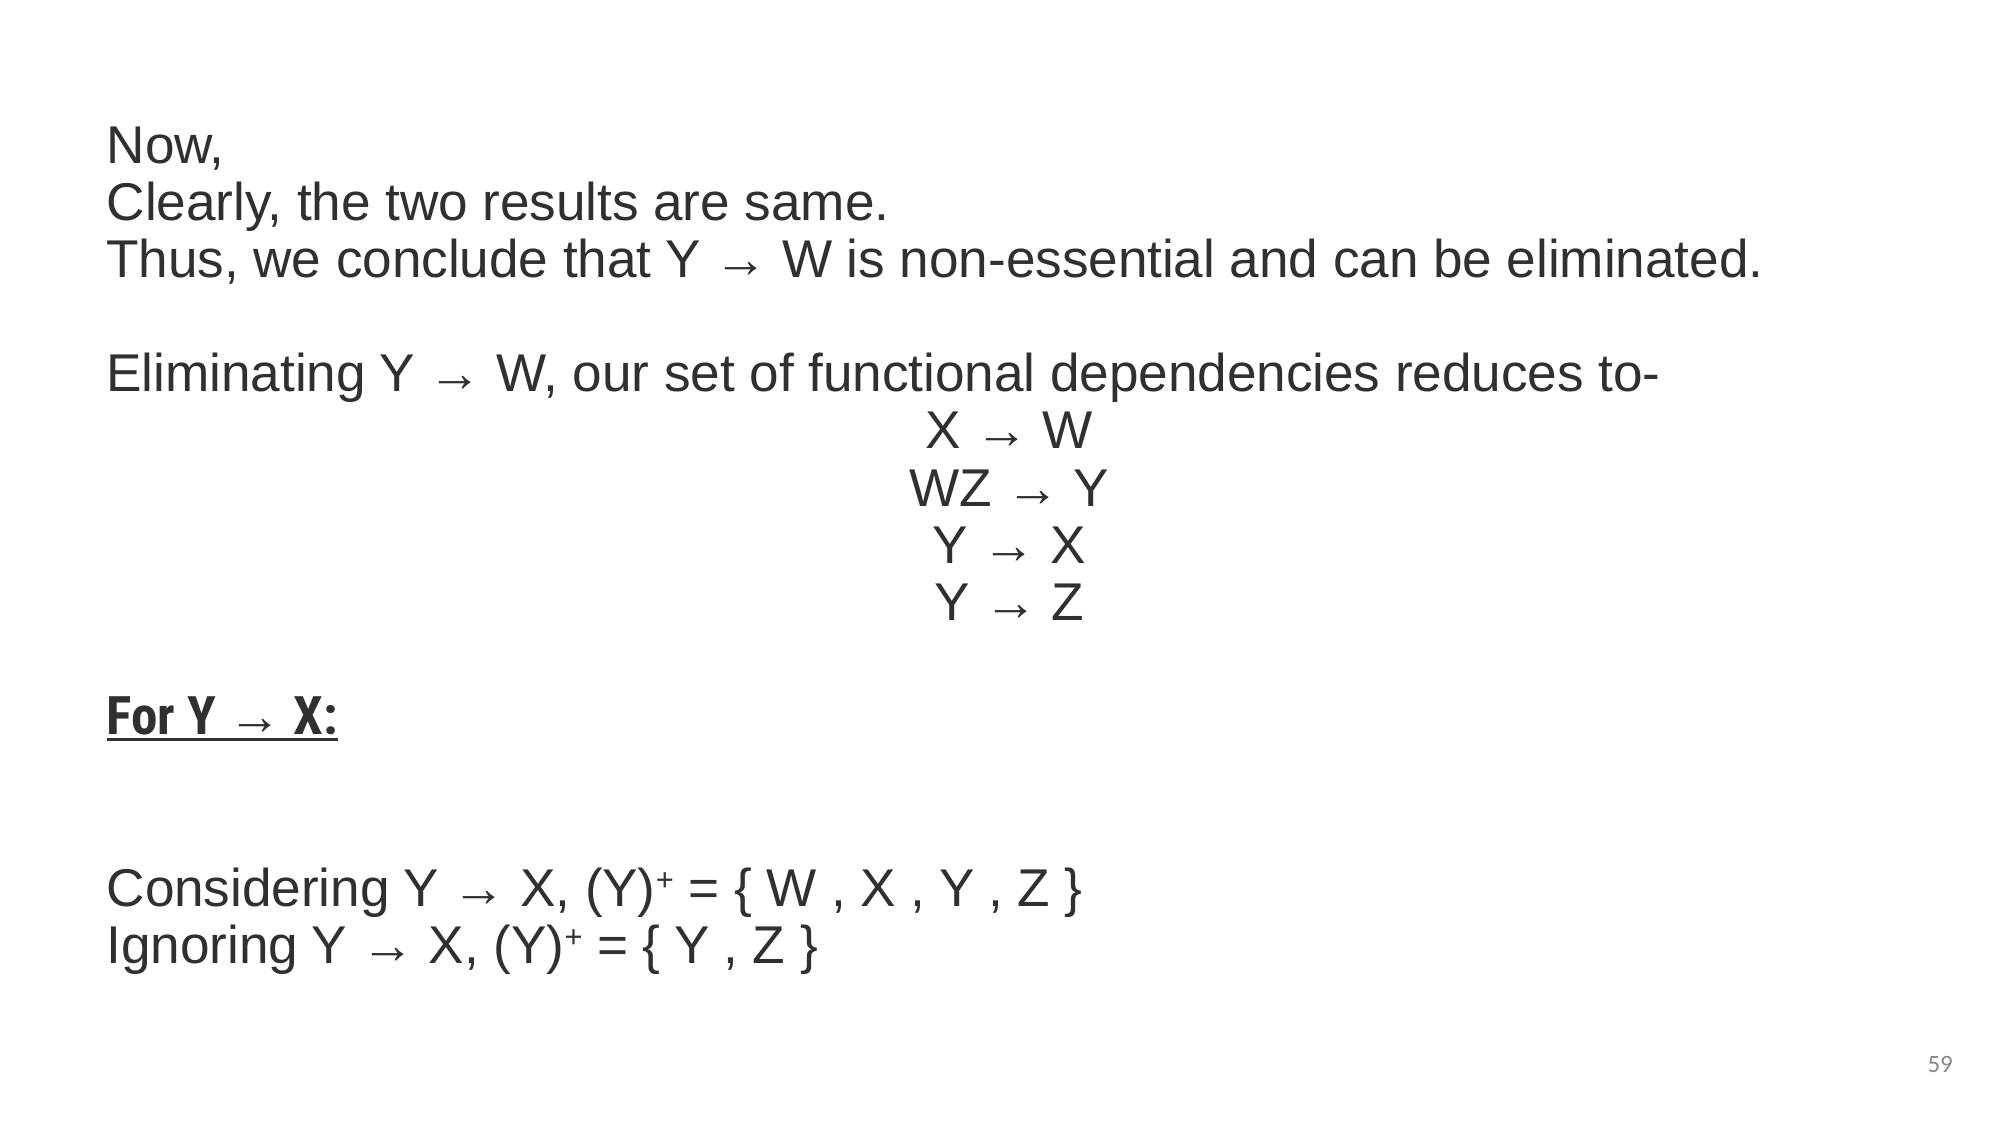

#
Now,
Clearly, the two results are same.
Thus, we conclude that Y → W is non-essential and can be eliminated.

Eliminating Y → W, our set of functional dependencies reduces to-
X → W
WZ → Y
Y → X
Y → Z

For Y → X:

Considering Y → X, (Y)+ = { W , X , Y , Z }
Ignoring Y → X, (Y)+ = { Y , Z }

59